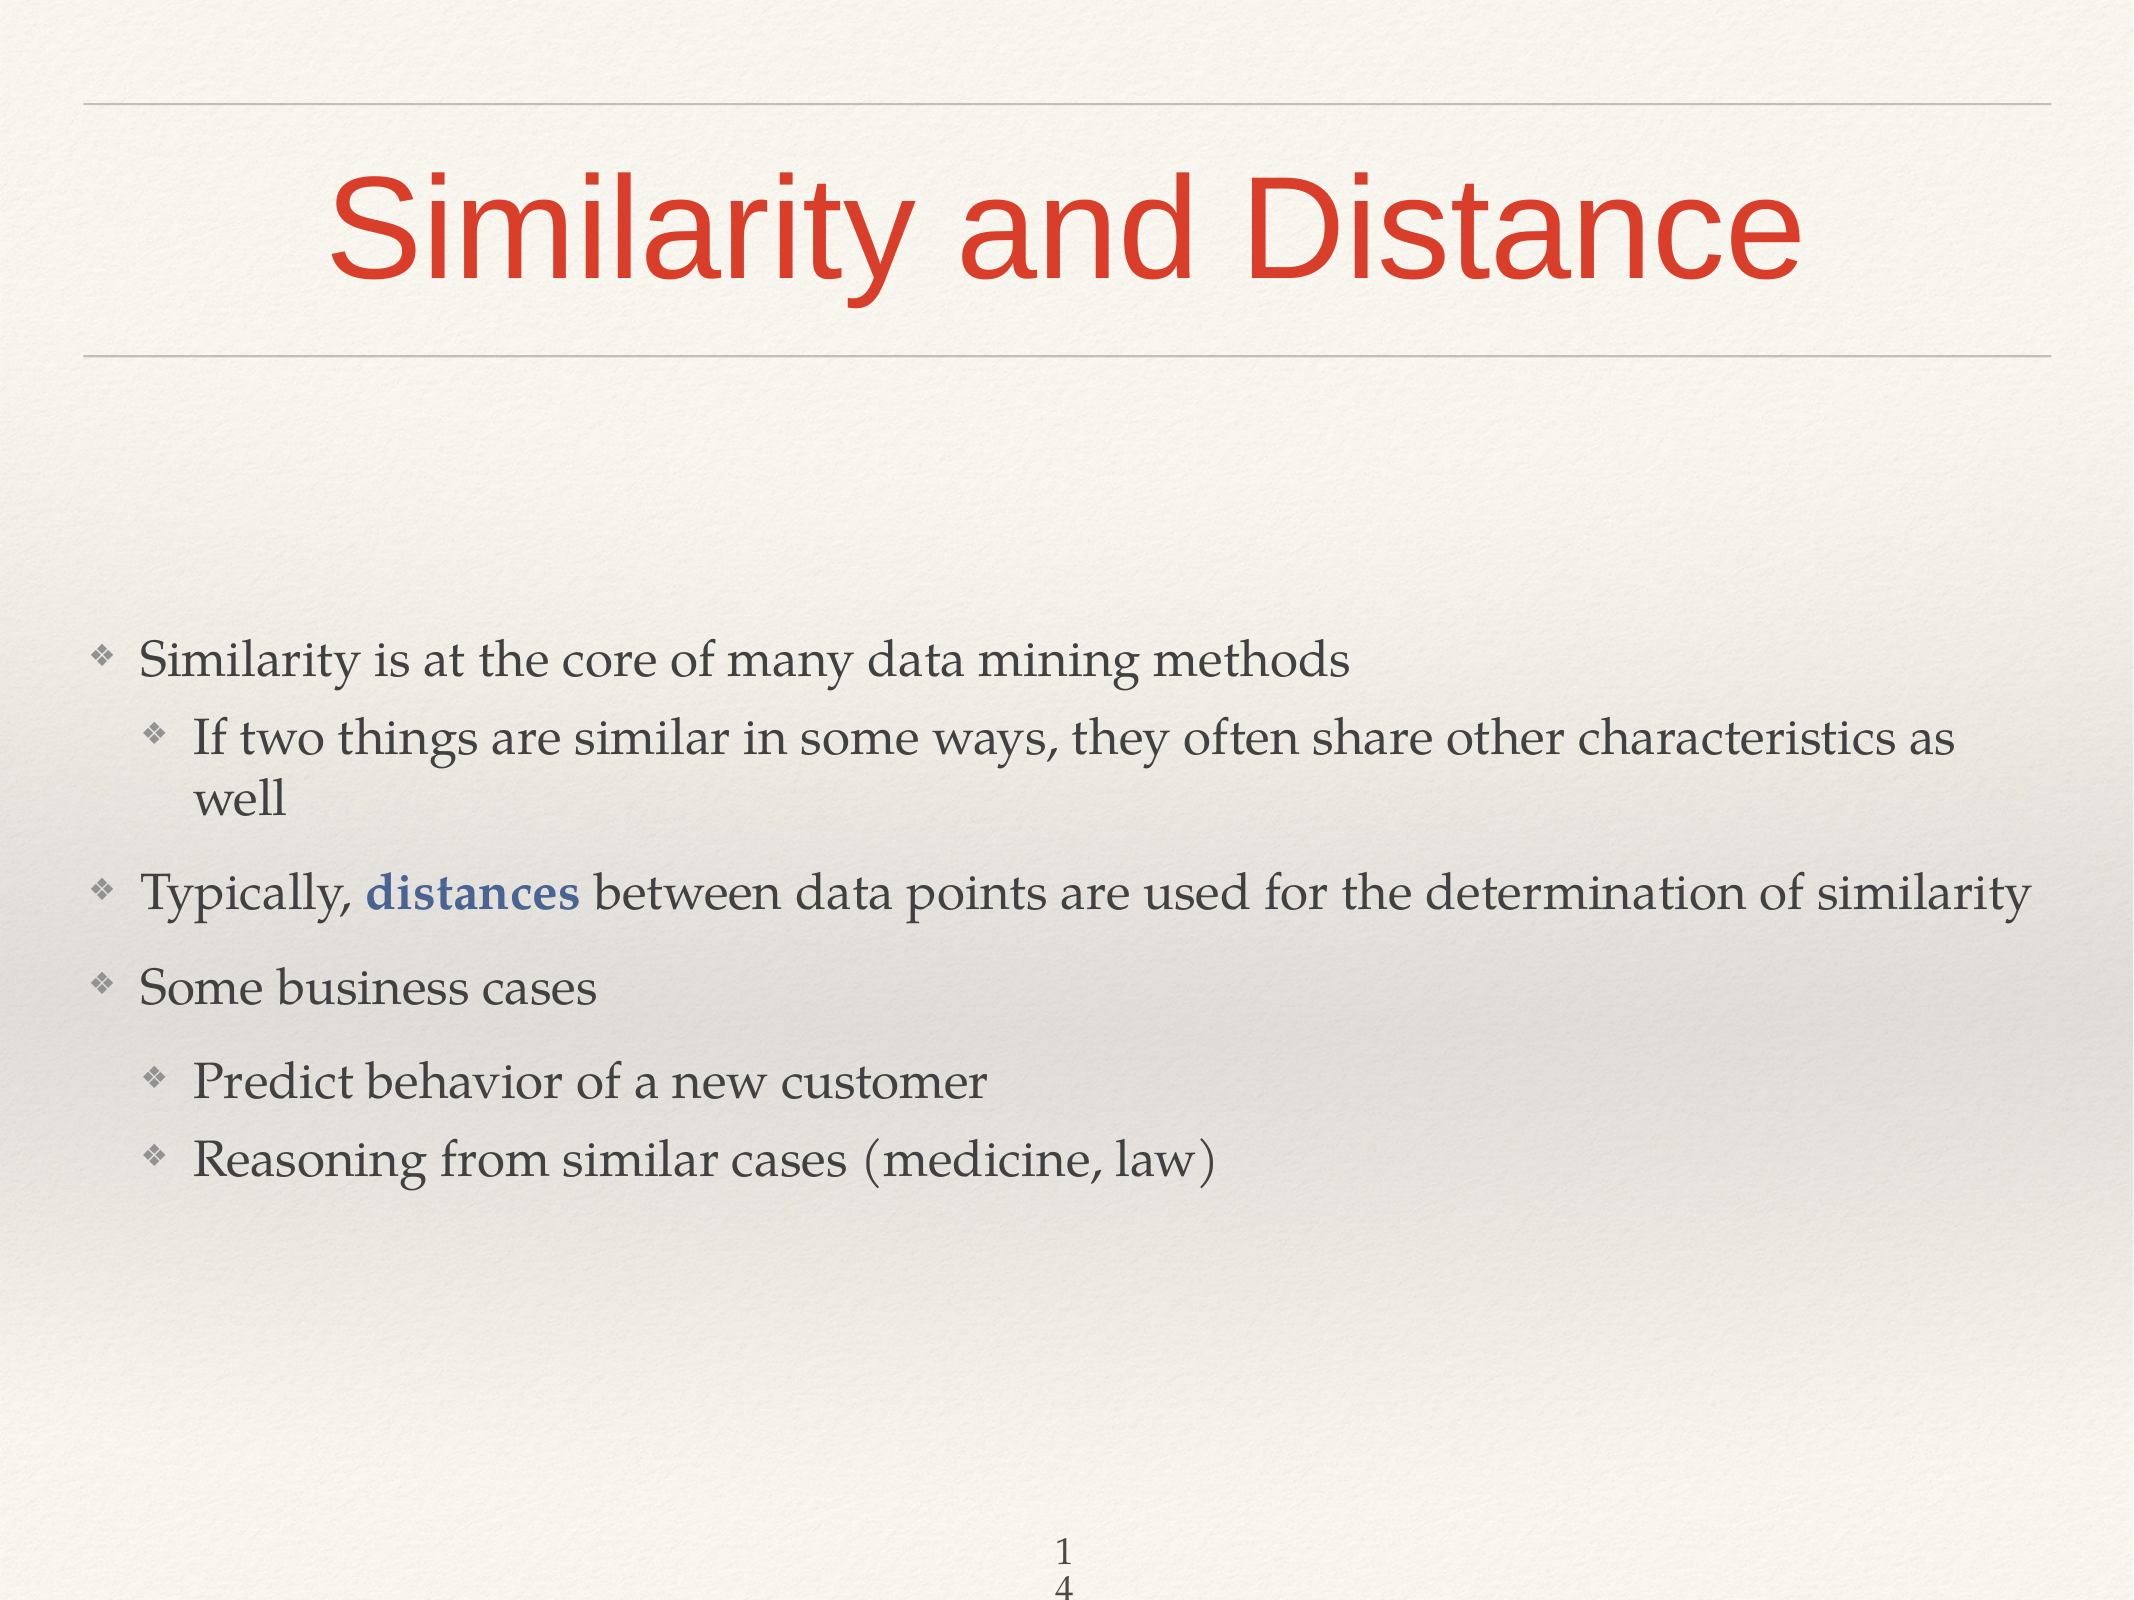

# Similarity and Distance
Similarity is at the core of many data mining methods
If two things are similar in some ways, they often share other characteristics as well
Typically, distances between data points are used for the determination of similarity
Some business cases
Predict behavior of a new customer
Reasoning from similar cases (medicine, law)
14